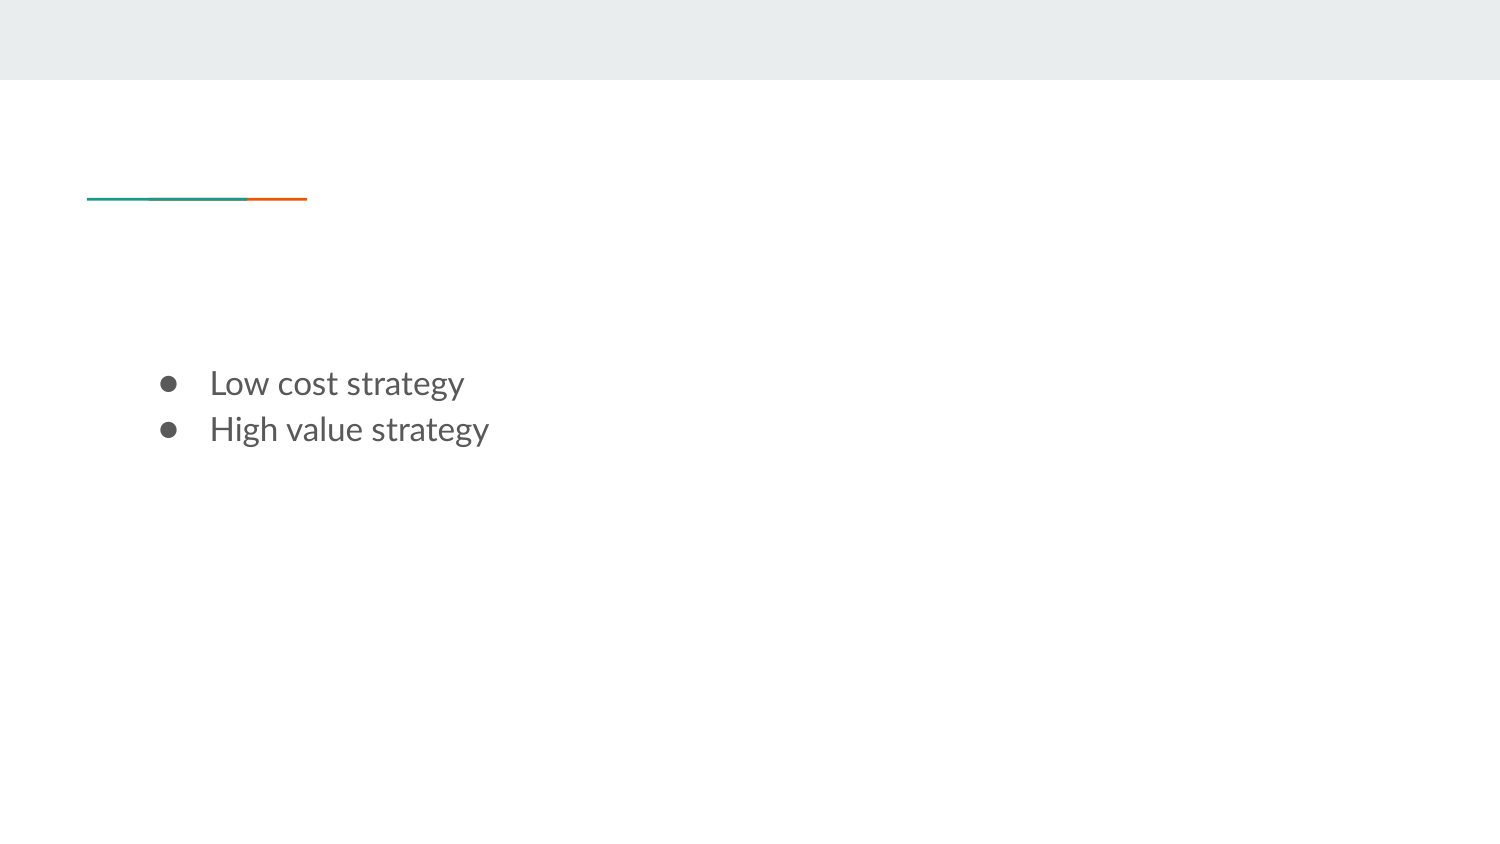

#
Low cost strategy
High value strategy